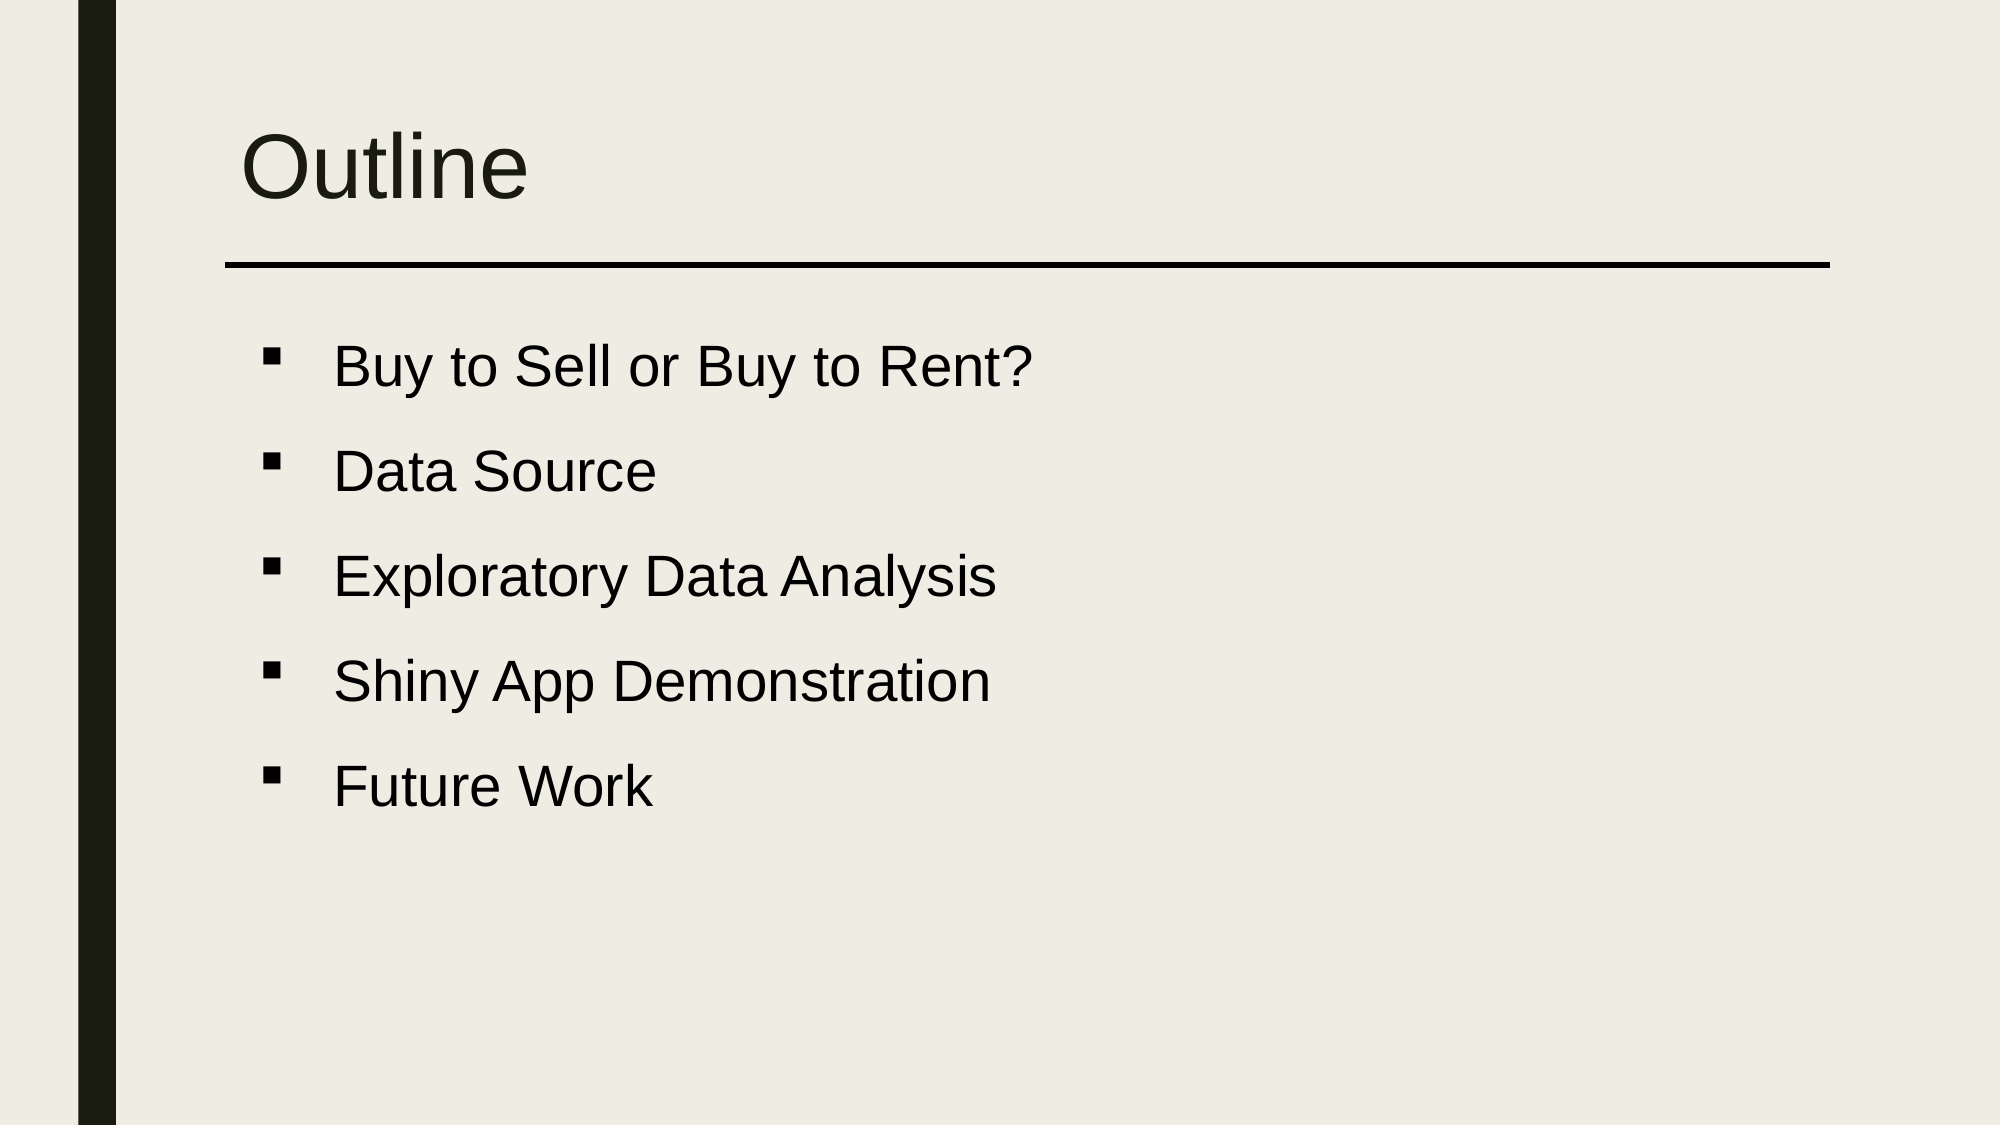

# Outline
Buy to Sell or Buy to Rent?
Data Source
Exploratory Data Analysis
Shiny App Demonstration
Future Work